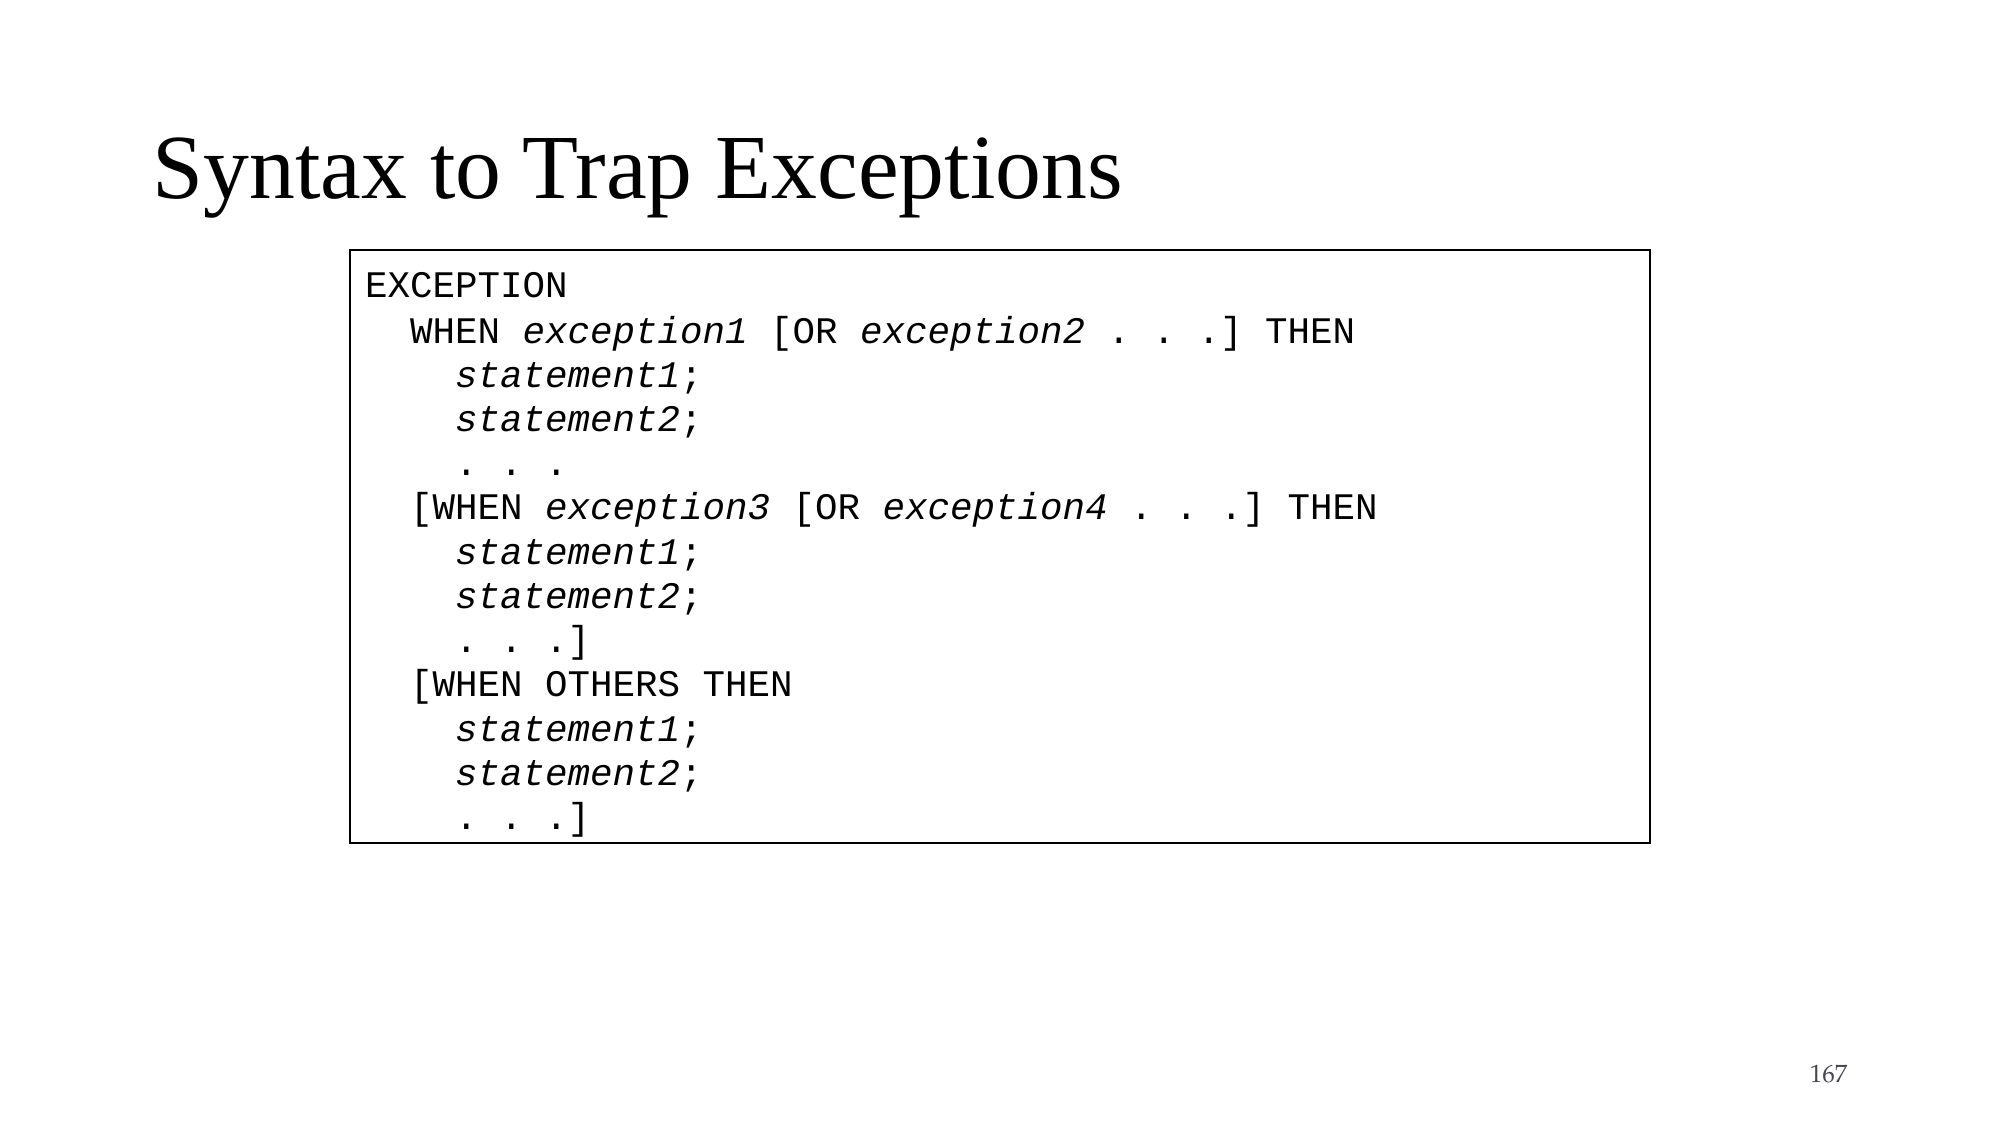

# Syntax to Trap Exceptions
EXCEPTION
  WHEN exception1 [OR exception2 . . .] THEN
    statement1;
    statement2;
    . . .
  [WHEN exception3 [OR exception4 . . .] THEN
    statement1;
    statement2;
    . . .]
  [WHEN OTHERS THEN
    statement1;
    statement2;
    . . .]

167